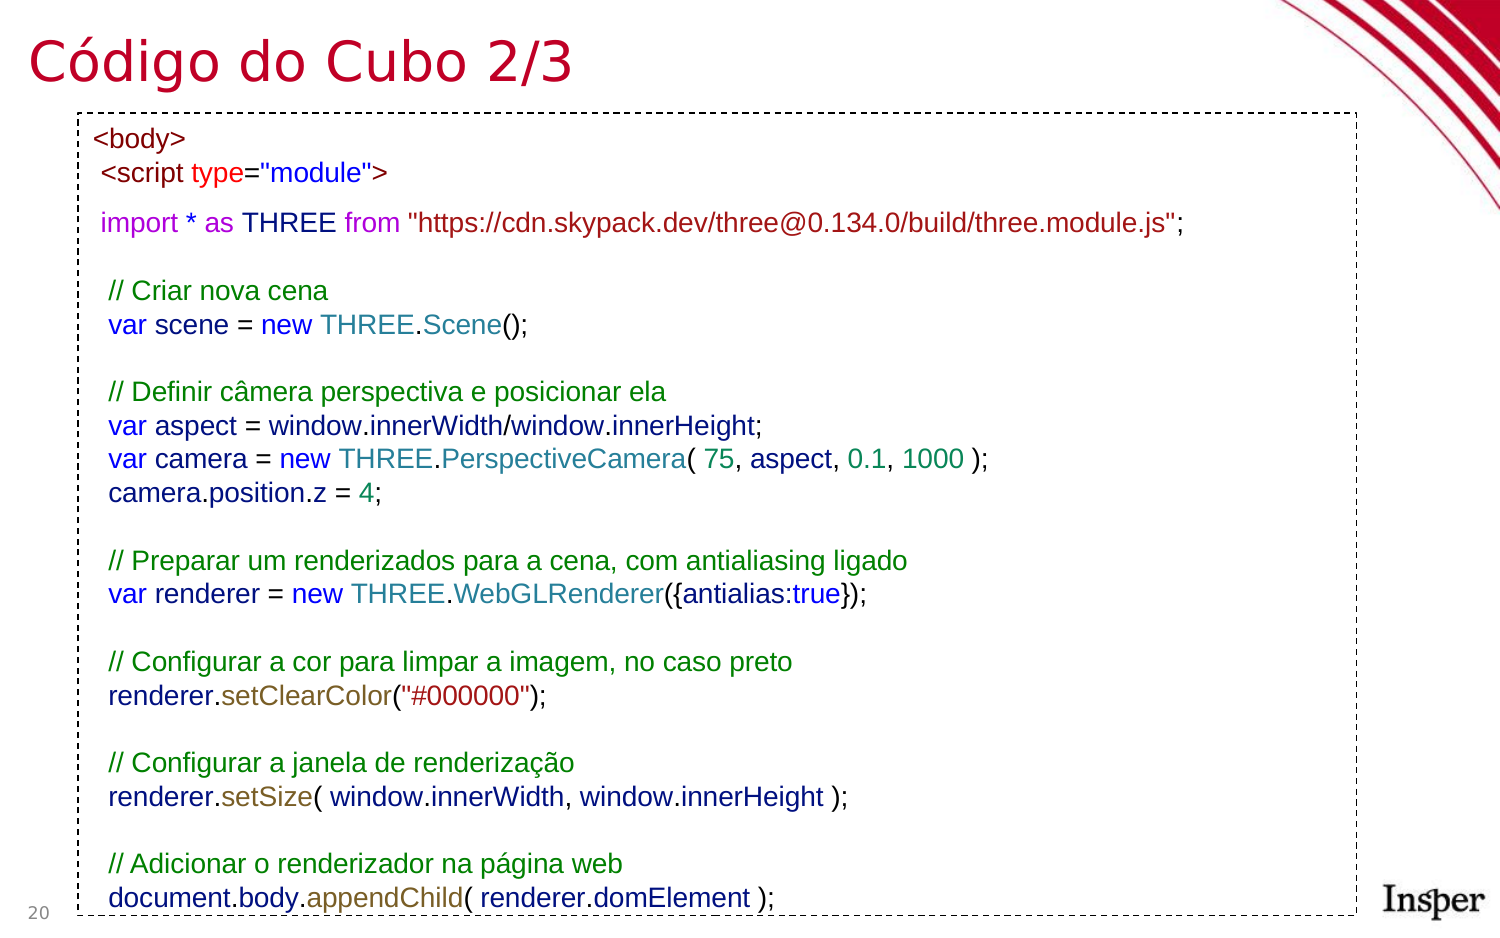

# Código do Cubo 2/3
<body>
 <script type="module">
 import * as THREE from "https://cdn.skypack.dev/three@0.134.0/build/three.module.js";

  // Criar nova cena
  var scene = new THREE.Scene();
  // Definir câmera perspectiva e posicionar ela
  var aspect = window.innerWidth/window.innerHeight;
  var camera = new THREE.PerspectiveCamera( 75, aspect, 0.1, 1000 );
  camera.position.z = 4;
  // Preparar um renderizados para a cena, com antialiasing ligado
  var renderer = new THREE.WebGLRenderer({antialias:true});
  // Configurar a cor para limpar a imagem, no caso preto
  renderer.setClearColor("#000000");
  // Configurar a janela de renderização
  renderer.setSize( window.innerWidth, window.innerHeight );
  // Adicionar o renderizador na página web
  document.body.appendChild( renderer.domElement );
20